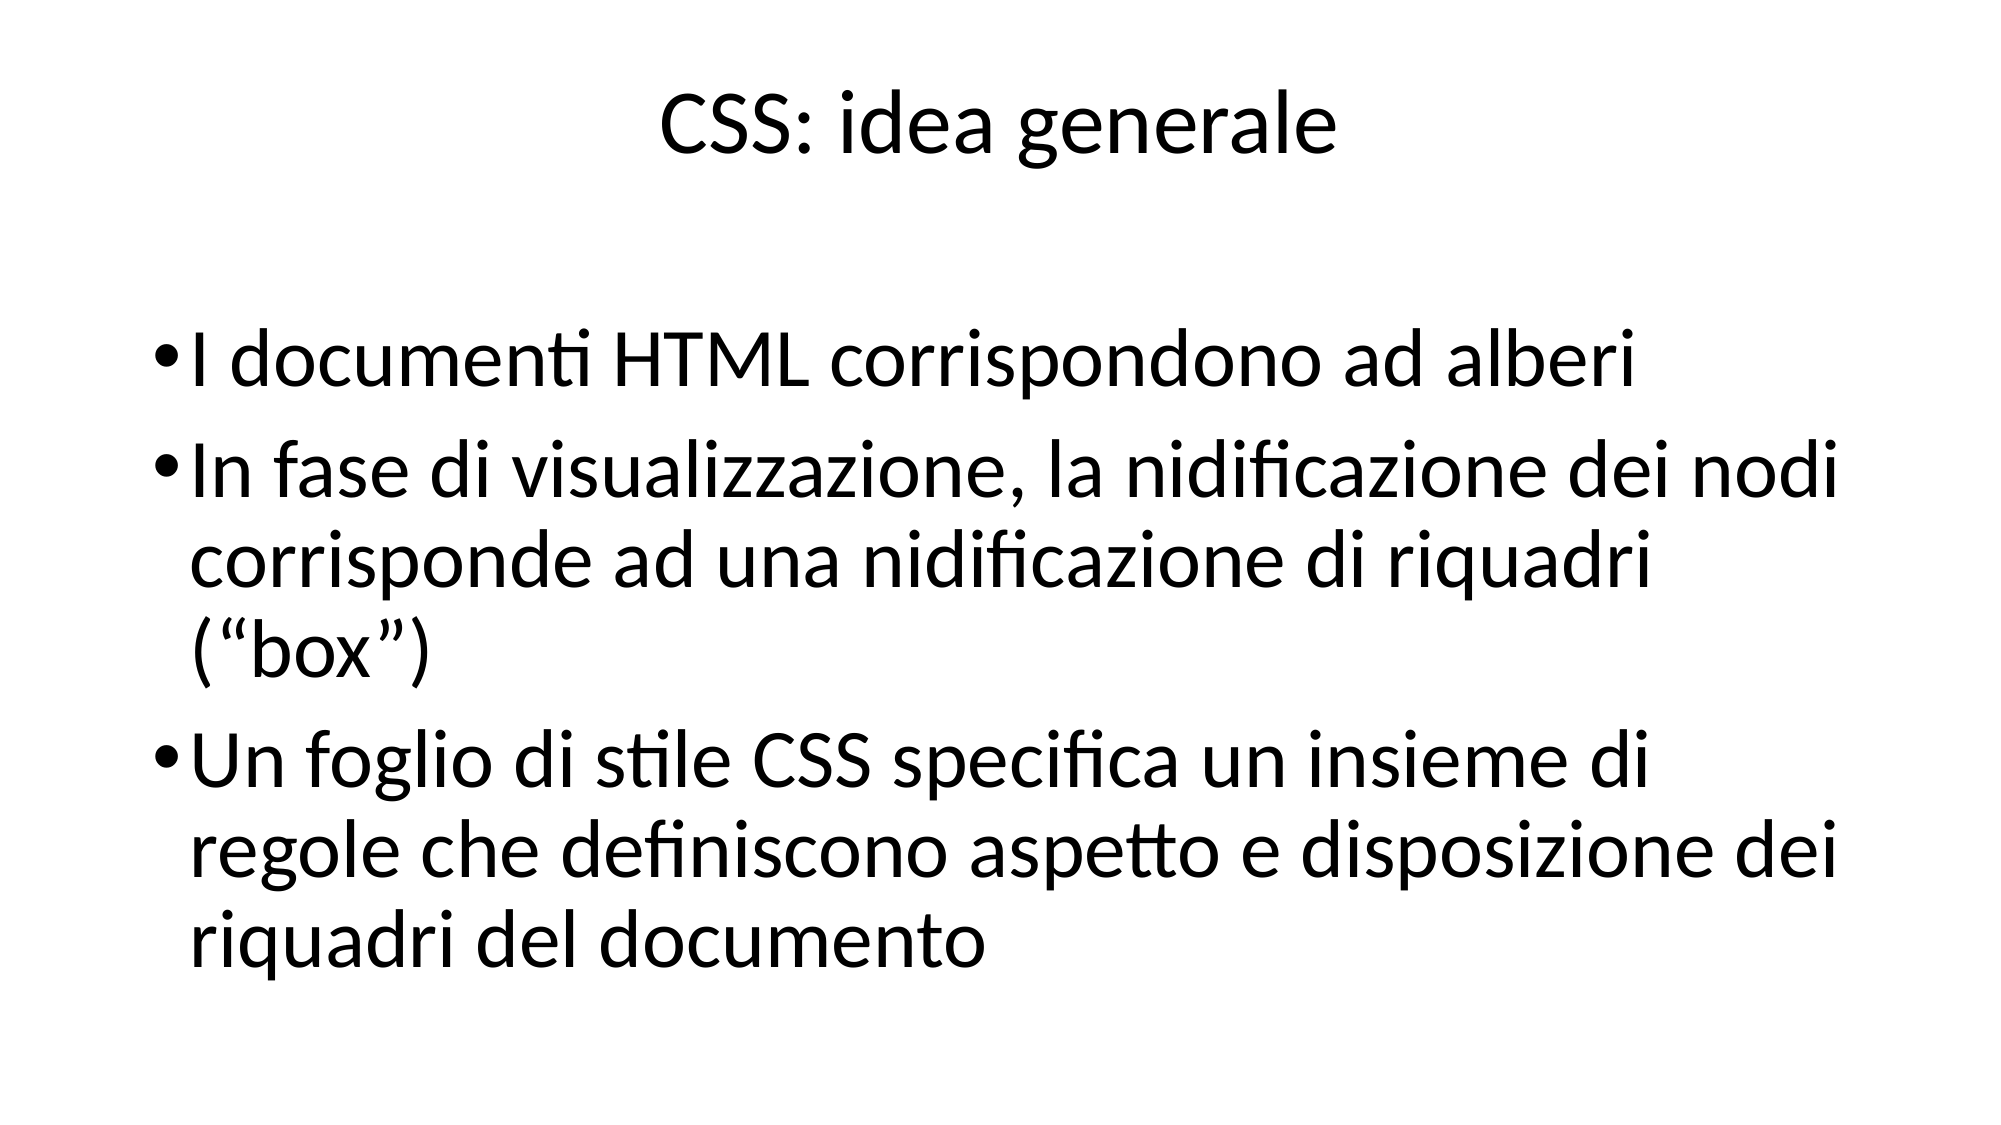

# CSS: idea generale
I documenti HTML corrispondono ad alberi
In fase di visualizzazione, la nidificazione dei nodi corrisponde ad una nidificazione di riquadri (“box”)
Un foglio di stile CSS specifica un insieme di regole che definiscono aspetto e disposizione dei riquadri del documento